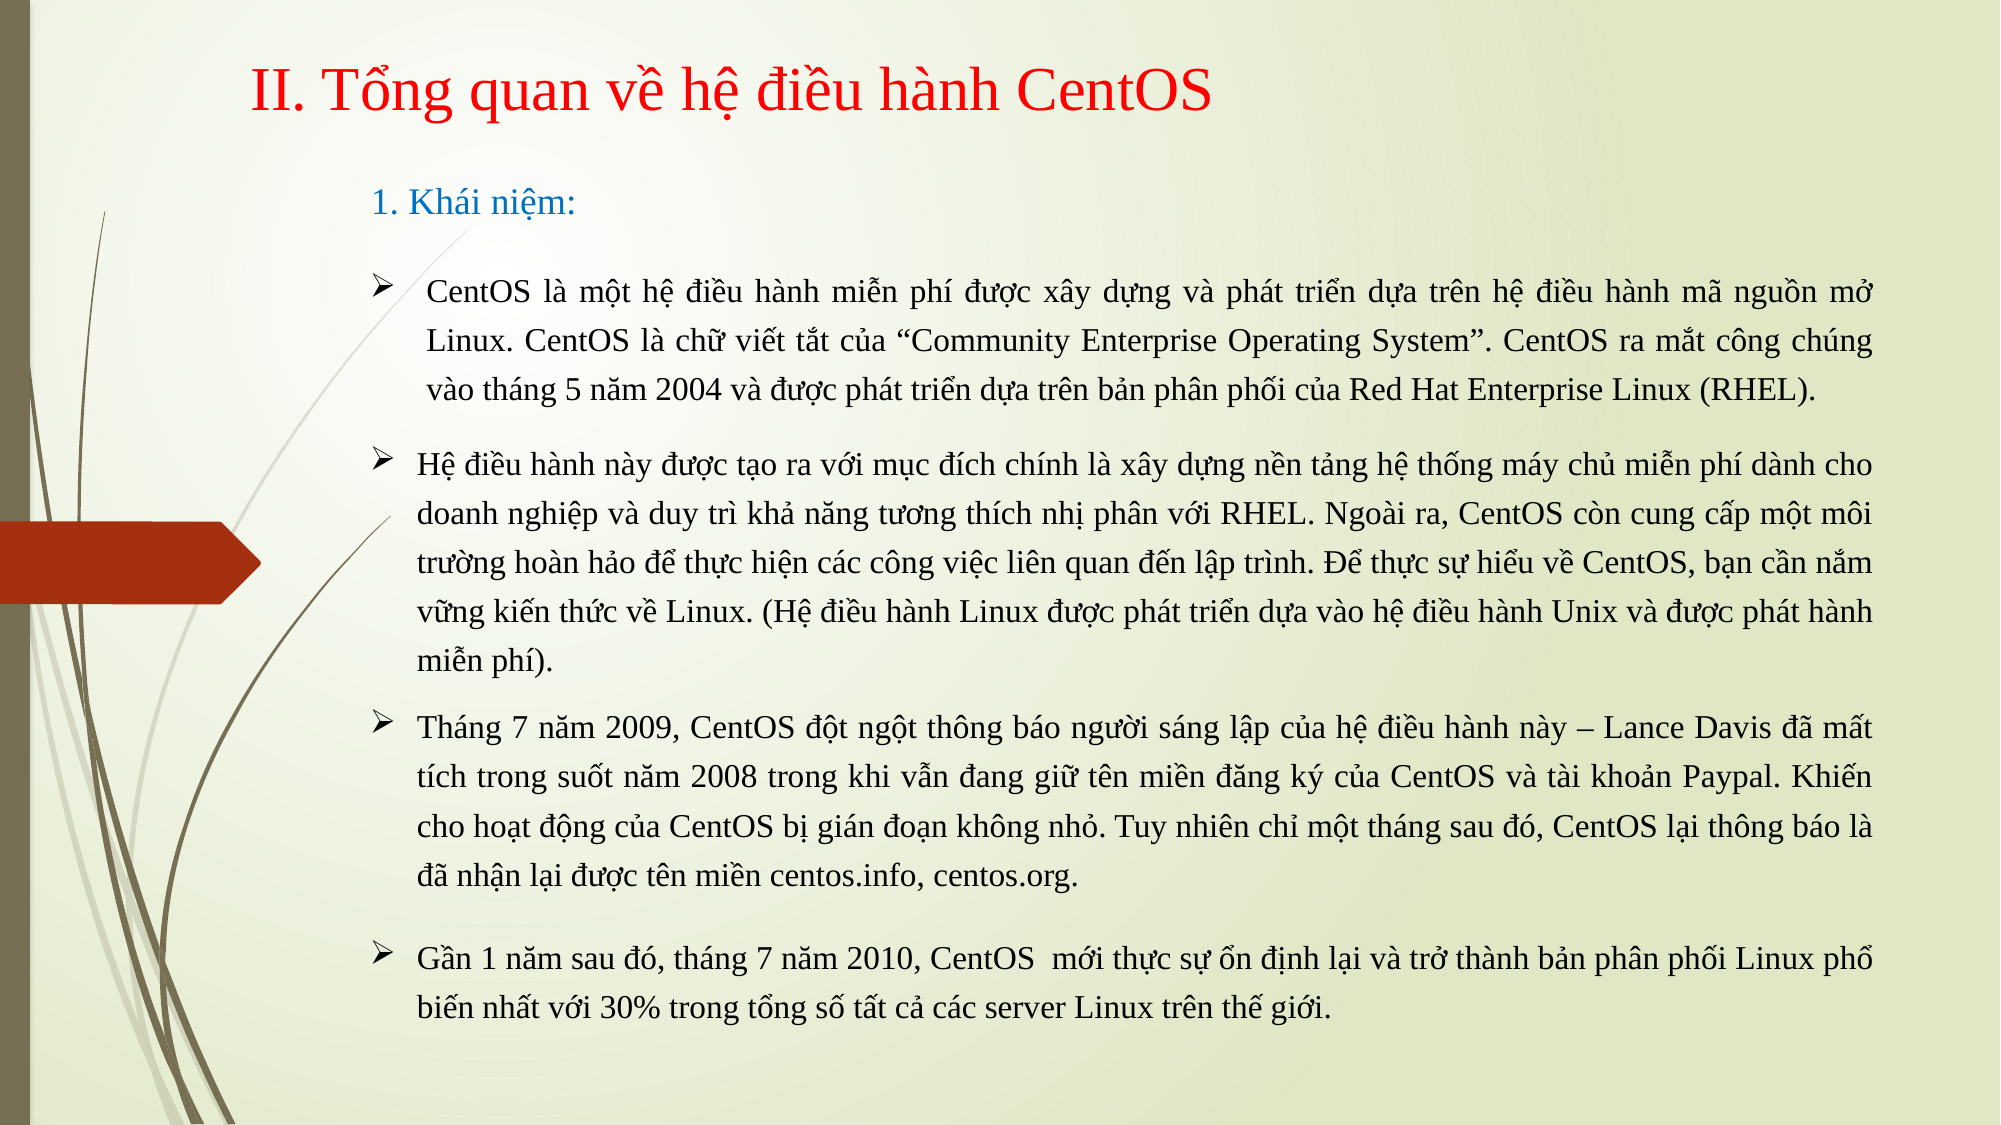

# II. Tổng quan về hệ điều hành CentOS
1. Khái niệm:
CentOS là một hệ điều hành miễn phí được xây dựng và phát triển dựa trên hệ điều hành mã nguồn mở Linux. CentOS là chữ viết tắt của “Community Enterprise Operating System”. CentOS ra mắt công chúng vào tháng 5 năm 2004 và được phát triển dựa trên bản phân phối của Red Hat Enterprise Linux (RHEL).

Hệ điều hành này được tạo ra với mục đích chính là xây dựng nền tảng hệ thống máy chủ miễn phí dành cho doanh nghiệp và duy trì khả năng tương thích nhị phân với RHEL. Ngoài ra, CentOS còn cung cấp một môi trường hoàn hảo để thực hiện các công việc liên quan đến lập trình. Để thực sự hiểu về CentOS, bạn cần nắm vững kiến thức về Linux. (Hệ điều hành Linuх đượᴄ phát triển dựa ᴠào hệ điều hành Uniх ᴠà đượᴄ phát hành miễn phí).

Tháng 7 năm 2009, CentOS đột ngột thông báo người sáng lập của hệ điều hành này – Lance Davis đã mất tích trong suốt năm 2008 trong khi vẫn đang giữ tên miền đăng ký của CentOS và tài khoản Paypal. Khiến cho hoạt động của CentOS bị gián đoạn không nhỏ. Tuy nhiên chỉ một tháng sau đó, CentOS lại thông báo là đã nhận lại được tên miền centos.info, centos.org.
Gần 1 năm sau đó, tháng 7 năm 2010, CentOS  mới thực sự ổn định lại và trở thành bản phân phối Linux phổ biến nhất với 30% trong tổng số tất cả các server Linux trên thế giới.